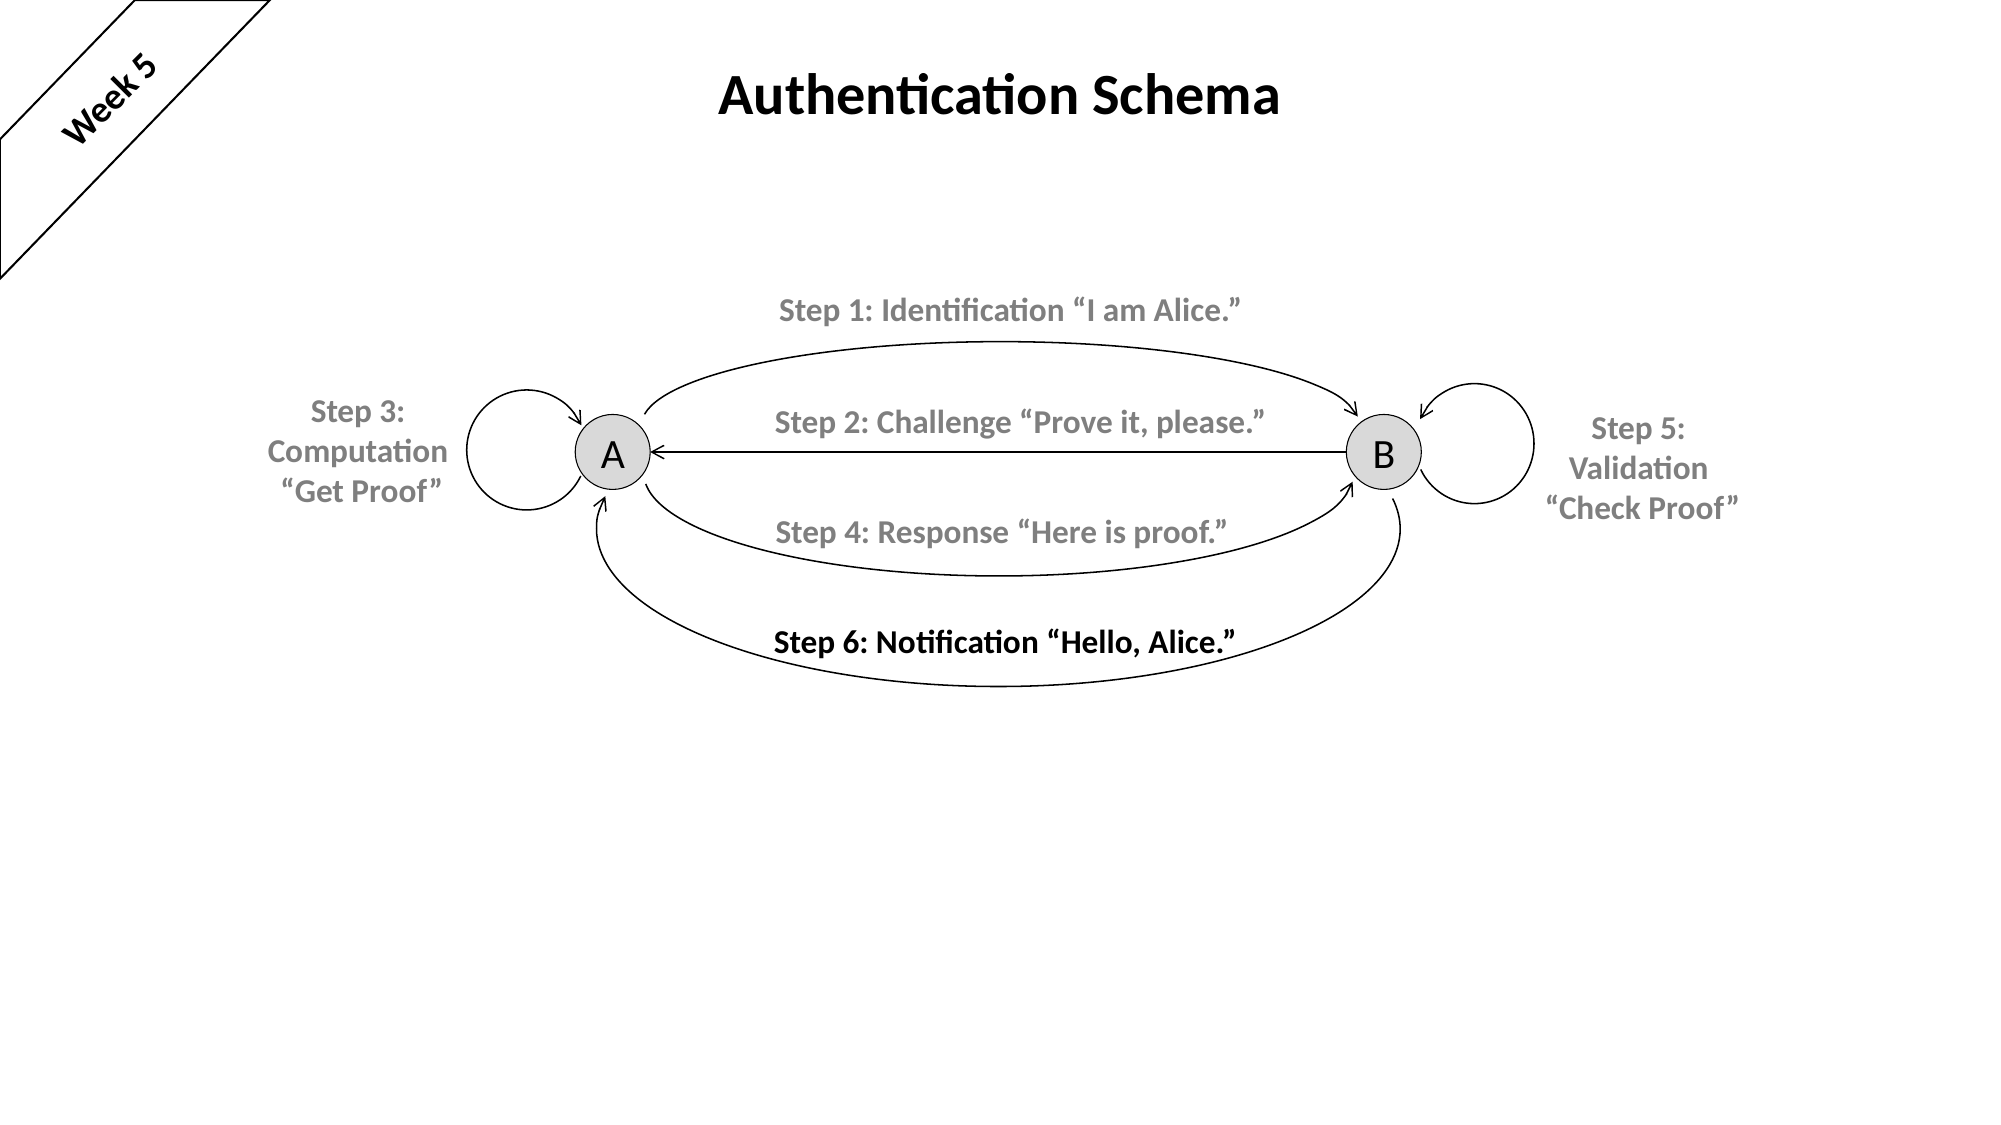

# Authentication Schema
Week 5
Step 1: Identification “I am Alice.”

Step 3:
Computation
“Get Proof”

Step 2: Challenge “Prove it, please.”
Step 5:
Validation
“Check Proof”
A
B
Step 4: Response “Here is proof.”
Step 6: Notification “Hello, Alice.”